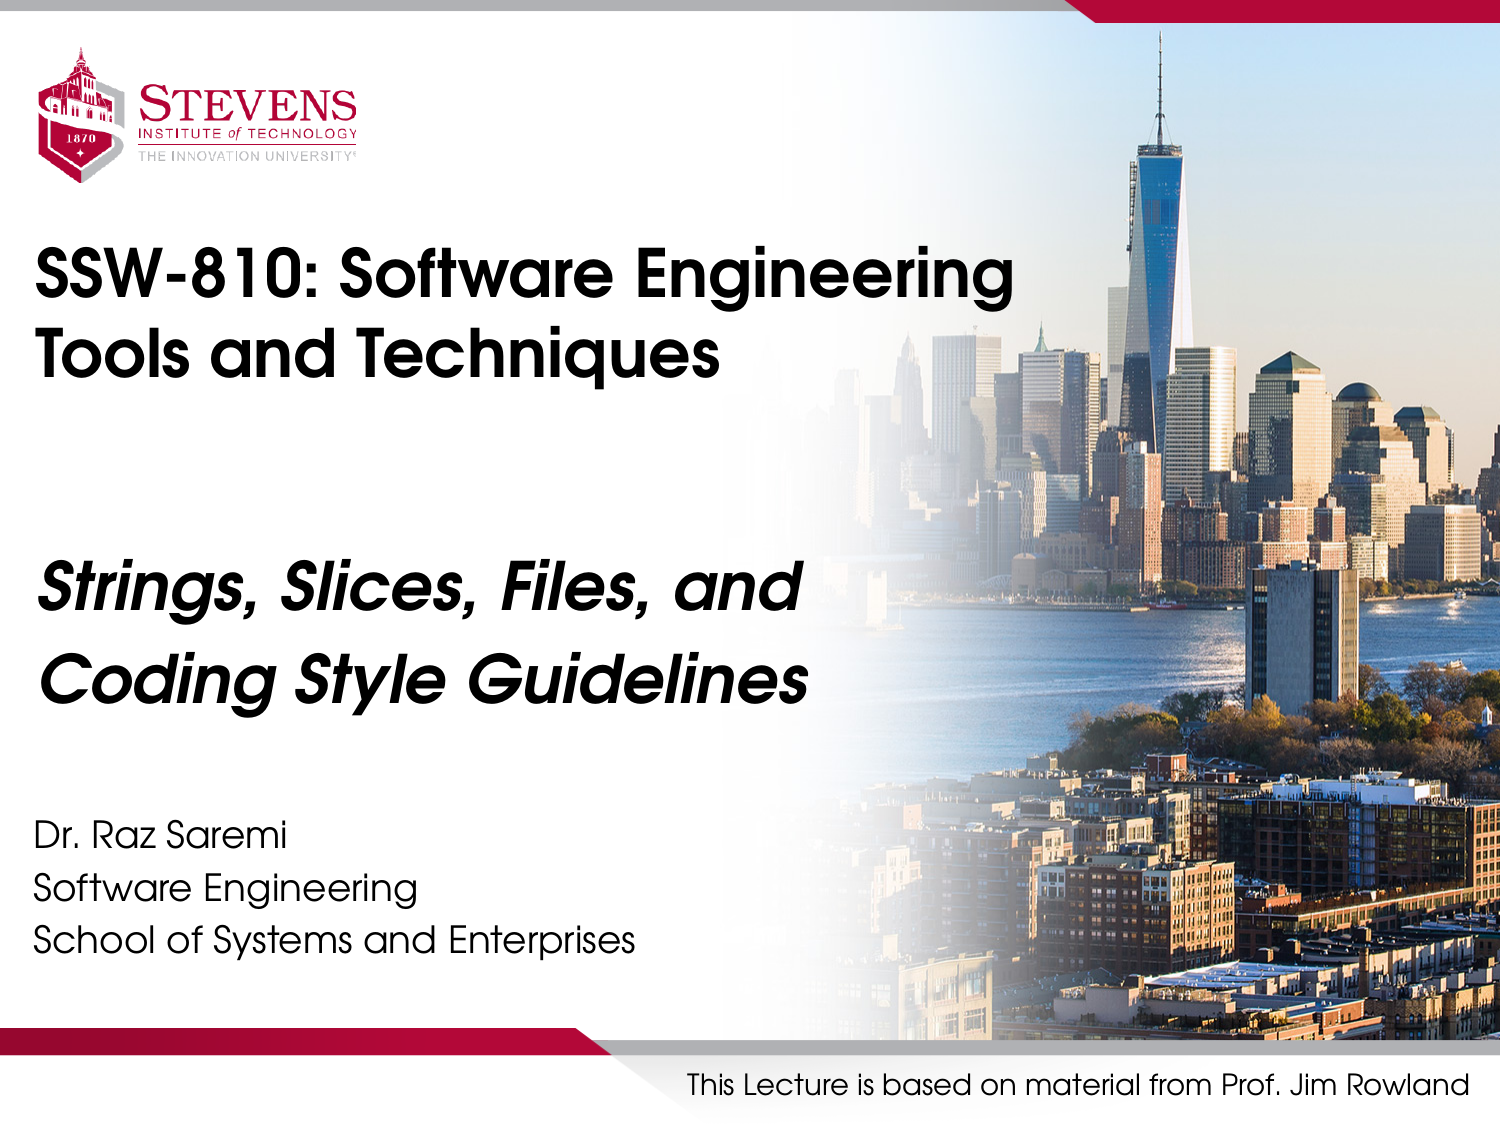

SSW-810: Software Engineering Tools and Techniques

Strings, Slices, Files, and
Coding Style Guidelines
Dr. Raz Saremi
Software Engineering
School of Systems and Enterprises
This Lecture is based on material from Prof. Jim Rowland